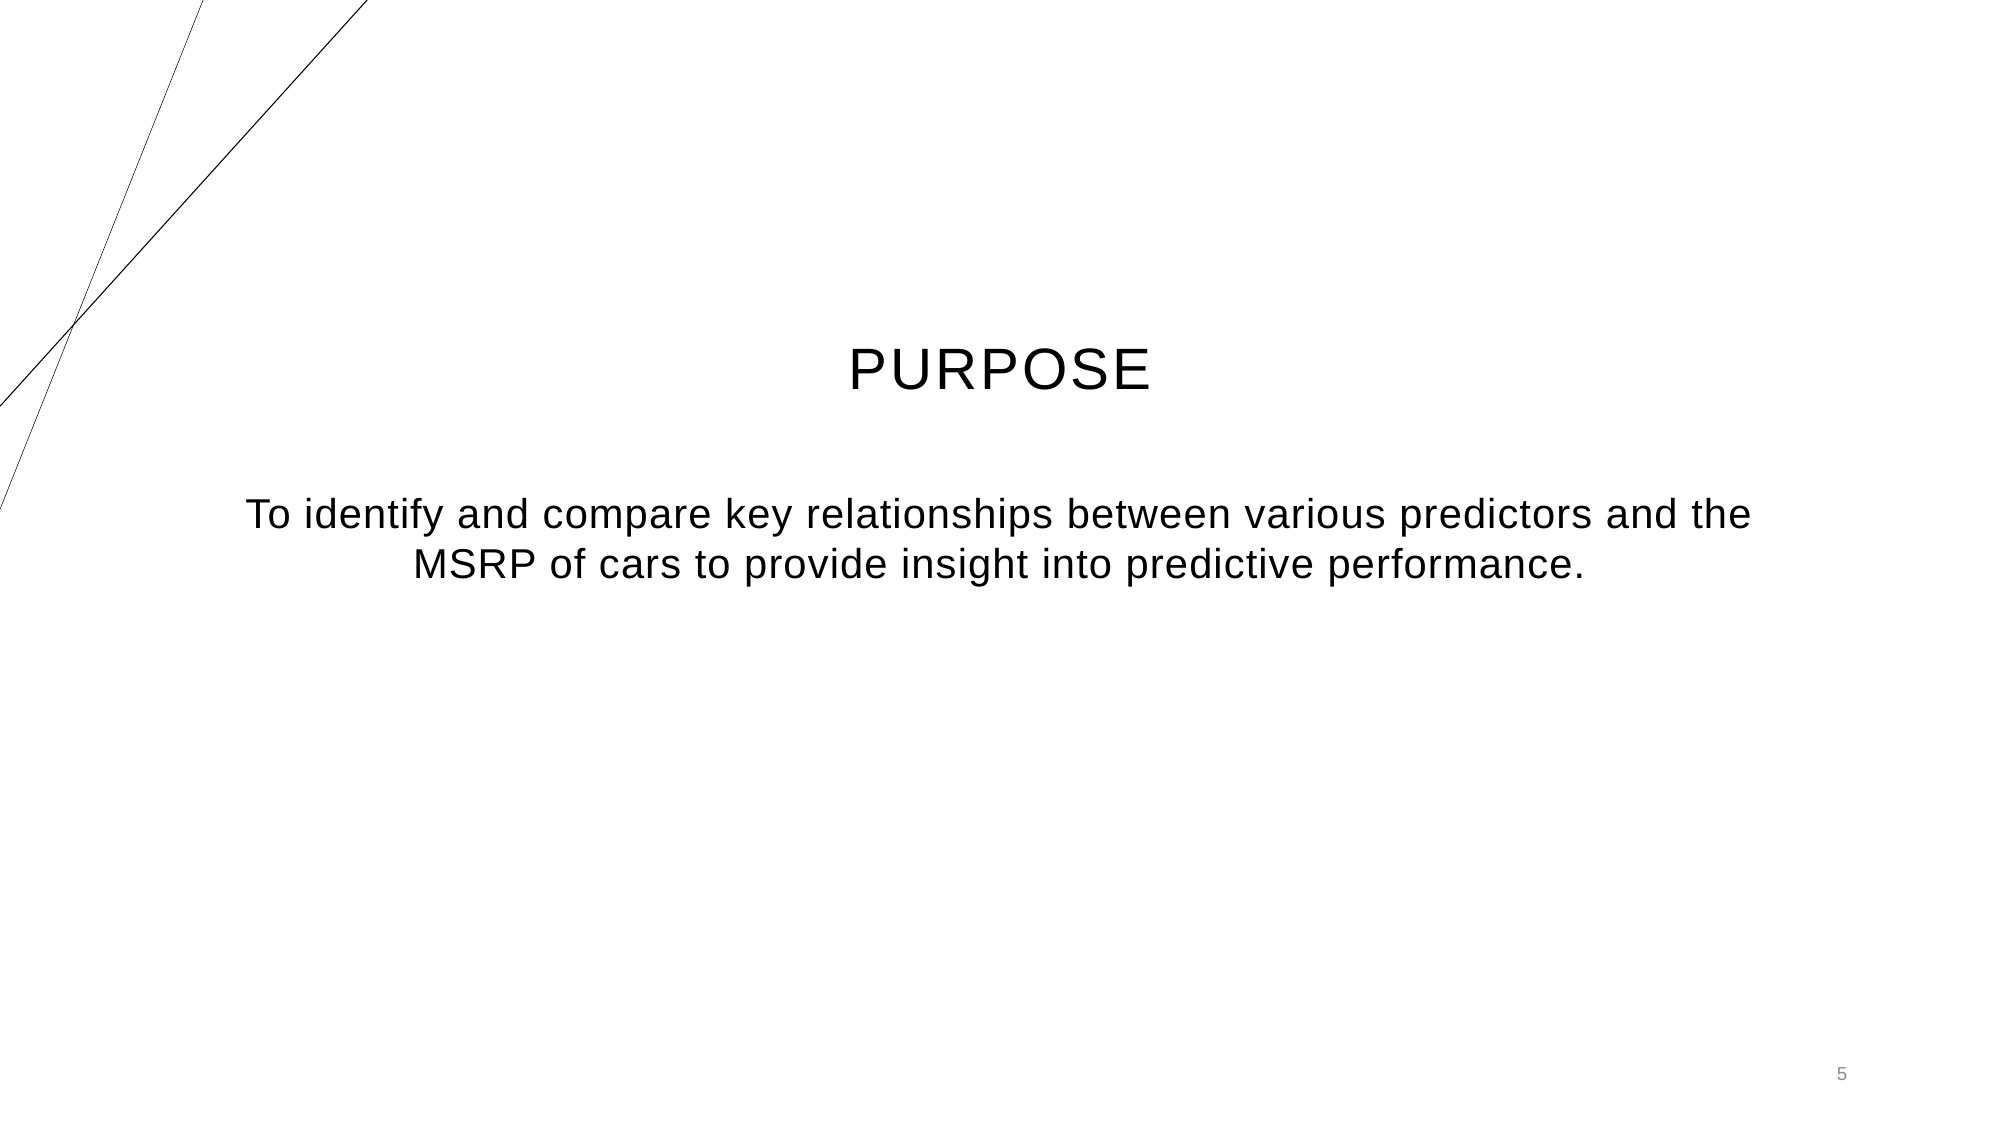

# purpose
To identify and compare key relationships between various predictors and the MSRP of cars to provide insight into predictive performance.

5